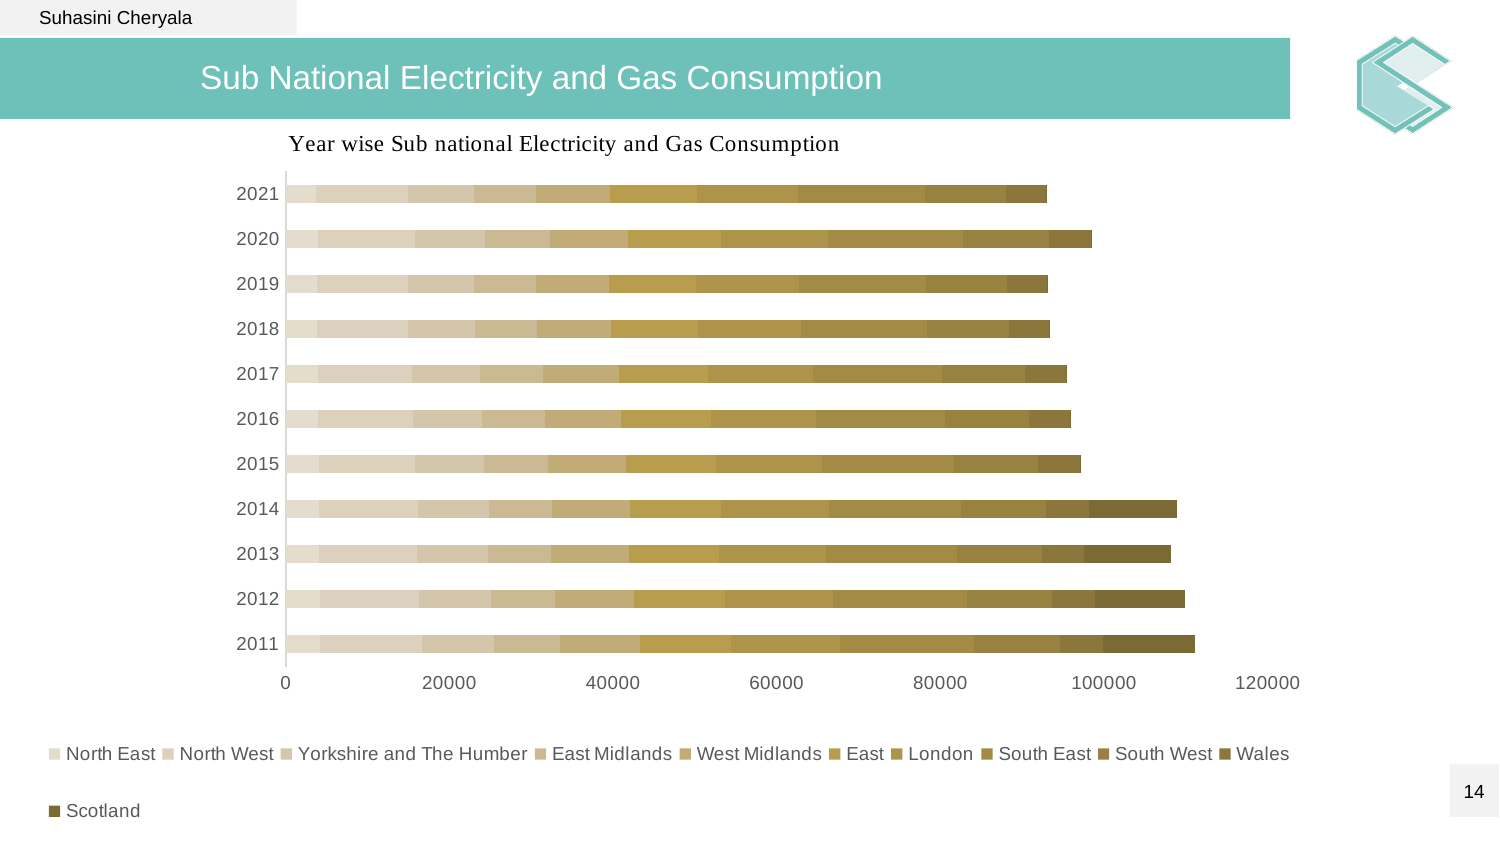

Suhasini Cheryala

# Sub National Electricity and Gas Consumption

### Chart

| Category | North East | North West | Yorkshire and The Humber | East Midlands | West Midlands | East | London | South East | South West | Wales | Scotland |
|---|---|---|---|---|---|---|---|---|---|---|---|
| 2011 | 4209.4016833999995 | 12405.7072452 | 8883.637621499998 | 7984.5399947 | 9747.0941634 | 11193.435149200002 | 13373.9108031 | 16361.085514600001 | 10489.157686400002 | 5287.0167621 | 11150.024759500002 |
| 2012 | 4138.294161 | 12172.710076 | 8740.433361 | 7877.7749 | 9599.585134 | 11126.391665 | 13275.356969 | 16288.668022 | 10468.198046 | 5229.005272 | 10958.466273 |
| 2013 | 4102.0573874 | 11976.757164699999 | 8602.8499715 | 7770.363873200002 | 9494.127401599999 | 10956.3026377 | 13101.747368500002 | 16058.240337700005 | 10345.629422 | 5179.5102811 | 10652.603917100003 |
| 2014 | 4101.718563 | 12031.90767 | 8649.192944 | 7790.423882 | 9544.137022 | 11056.48507 | 13226.32865 | 16164.79822 | 10395.60547 | 5189.270992 | 10763.06688 |
| 2015 | 4075.13502650014 | 11711.95636469996 | 8478.218175900154 | 7824.851158000335 | 9438.908605733493 | 11032.94063155013 | 13026.05753709972 | 16068.07538910114 | 10325.53631135029 | 5122.919232250029 | 91.61390034999981 |
| 2016 | 3966.180878155269 | 11598.95417523677 | 8387.38027761508 | 7715.579333756295 | 9344.201558492377 | 10949.13280504063 | 12891.546491108 | 15713.49319195318 | 10237.73669046001 | 5029.843182177352 | 87.50050415051527 |
| 2017 | 3881.58081587074 | 11541.396874514 | 8327.777578026518 | 7717.246379625623 | 9270.833416893318 | 10880.42949371895 | 12822.51295326292 | 15770.83525760862 | 10182.00909362386 | 4983.223284660774 | 86.55671647591747 |
| 2018 | 3768.205714823527 | 11200.42450222442 | 8116.844059668432 | 7556.997325930083 | 9061.195005349893 | 10658.46890877116 | 12594.78134328768 | 15469.86047949644 | 9962.628324981284 | 4874.533948843681 | 83.56927324552511 |
| 2019 | 3755.352627198883 | 11156.08562049167 | 8106.586594049418 | 7519.302778923419 | 9008.08089047468 | 10642.2945968502 | 12517.93590182089 | 15492.93845290818 | 9966.318974808937 | 4855.923159043777 | 82.84359213337007 |
| 2020 | 3954.796565064139 | 11802.0003939521 | 8560.05989030464 | 7999.225726446052 | 9501.195093204156 | 11344.68278945066 | 13113.97427705702 | 16472.00040846829 | 10522.90761768157 | 5106.404667777752 | 86.72173424161322 |
| 2021 | 3741.592707270034 | 11175.76938931412 | 8129.525211156994 | 7537.965688555023 | 8980.481414480286 | 10649.29974100269 | 12387.95339110582 | 15569.41591572184 | 9885.278380509078 | 4818.192700302927 | 81.20454317378982 |